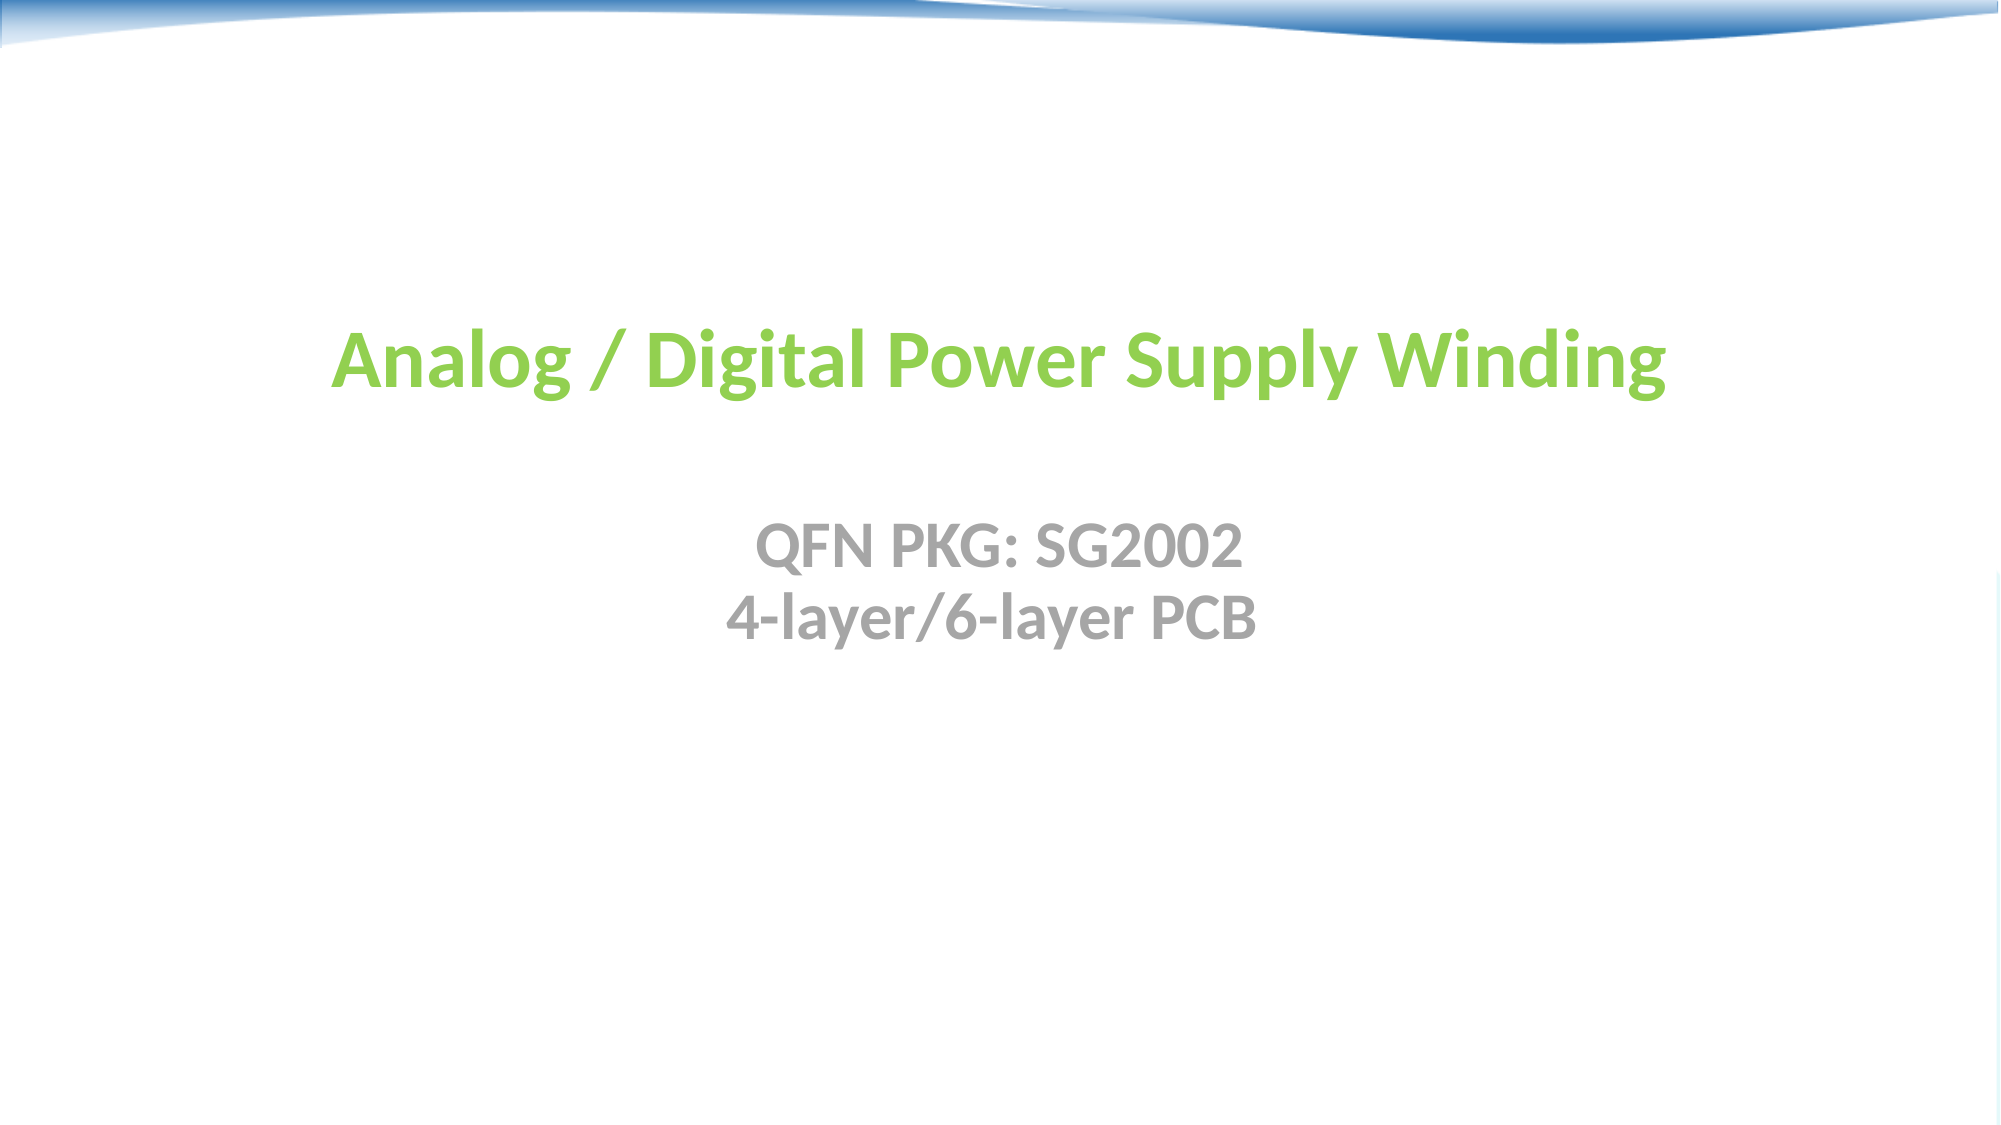

Analog / Digital Power Supply Winding
QFN PKG: SG2002
4-layer/6-layer PCB